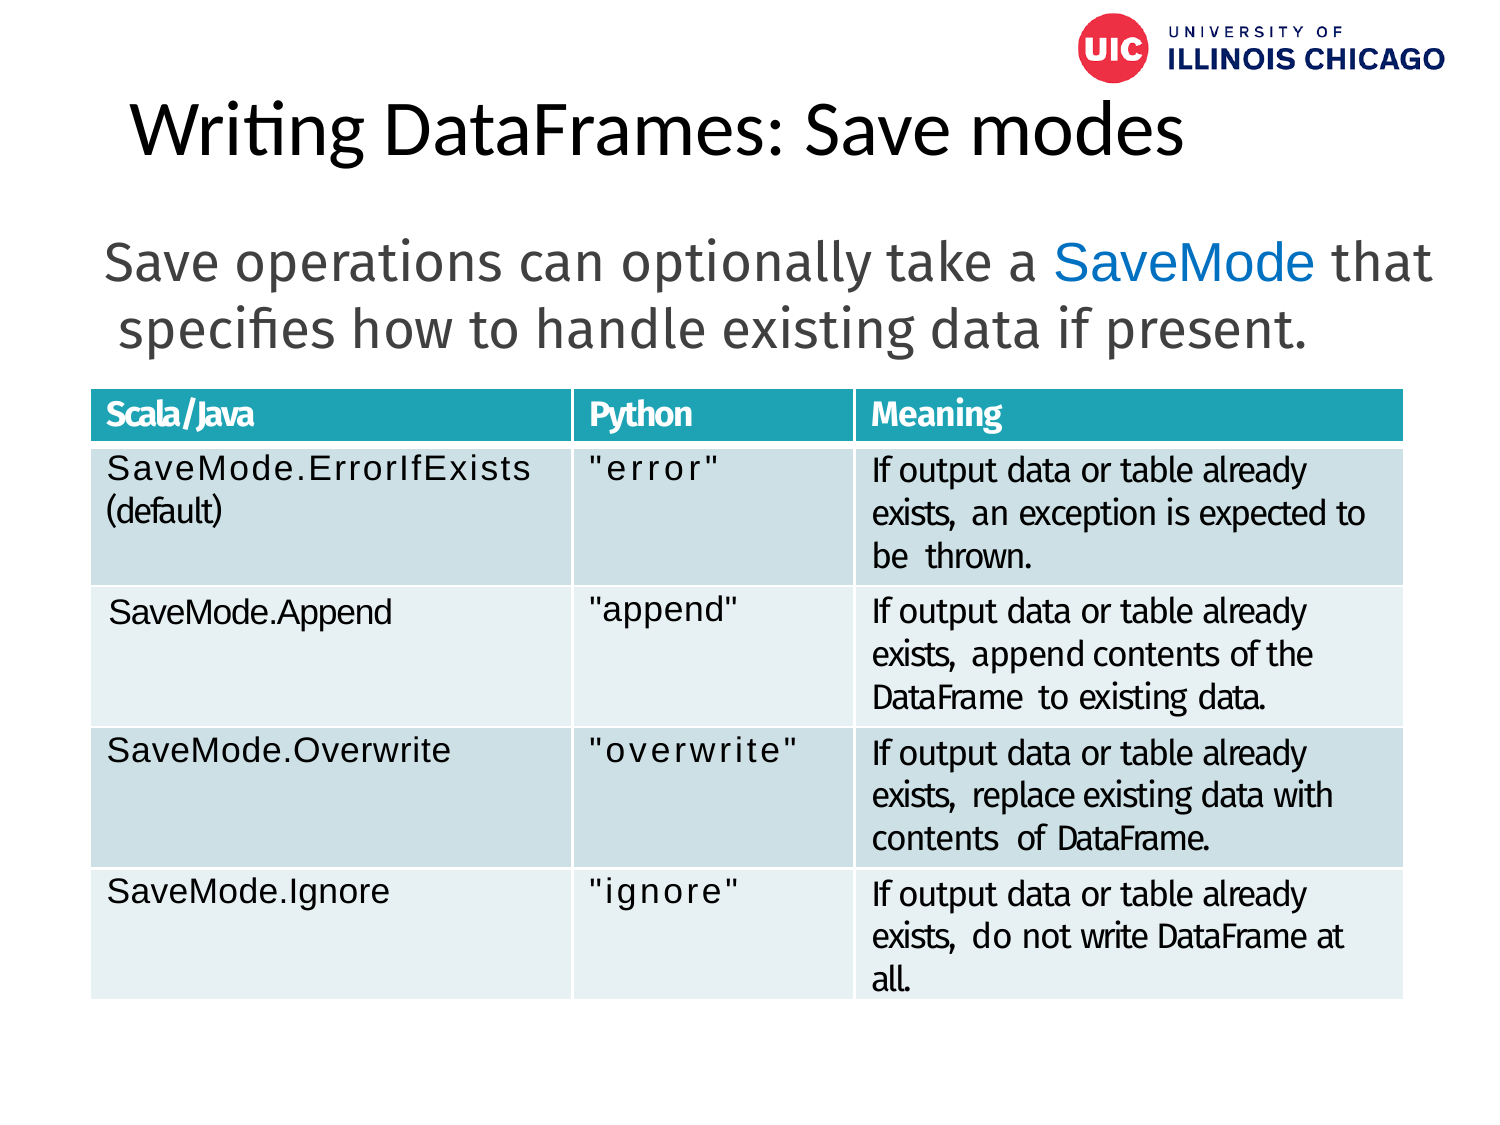

# Writing DataFrames: Save modes
Save operations can optionally take a SaveMode that  specifies how to handle existing data if present.
| Scala/Java | Python | Meaning |
| --- | --- | --- |
| SaveMode.ErrorIfExists (default) | "error" | If output data or table already exists, an exception is expected to be thrown. |
| SaveMode.Append | "append" | If output data or table already exists, append contents of the DataFrame to existing data. |
| SaveMode.Overwrite | "overwrite" | If output data or table already exists, replace existing data with contents of DataFrame. |
| SaveMode.Ignore | "ignore" | If output data or table already exists, do not write DataFrame at all. |
94